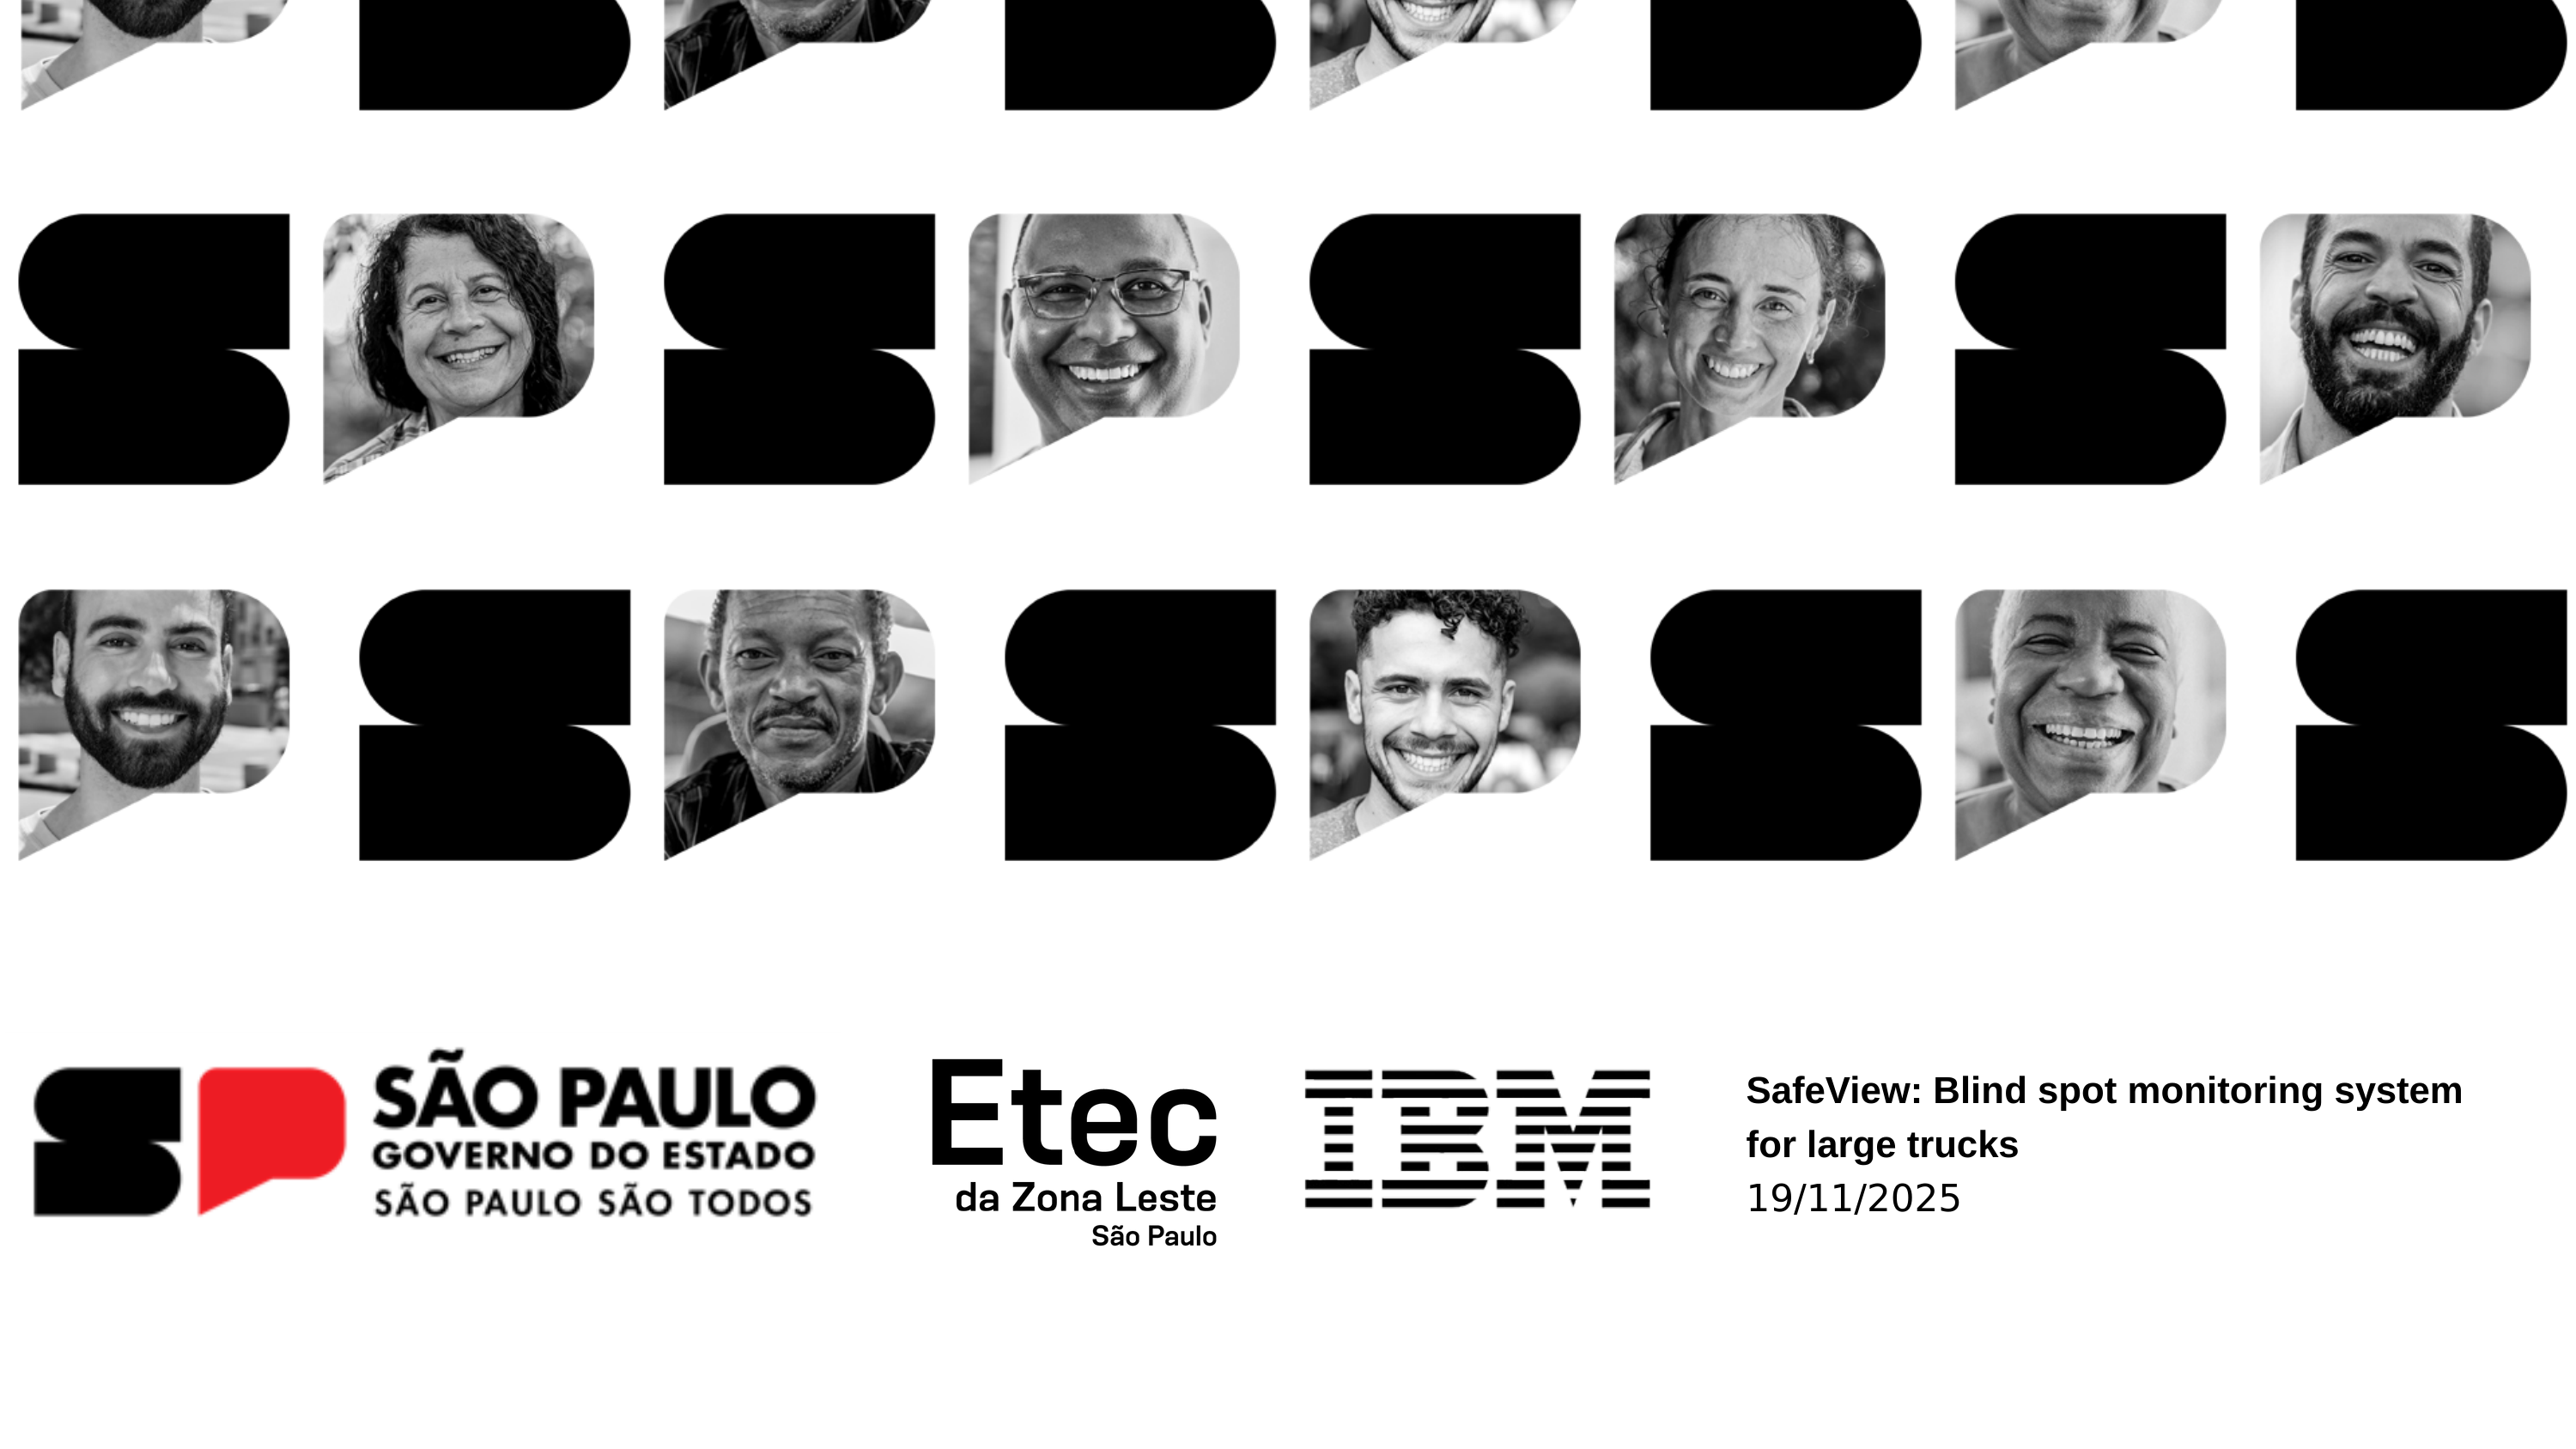

SafeView: Blind spot monitoring system for large trucks
19/11/2025